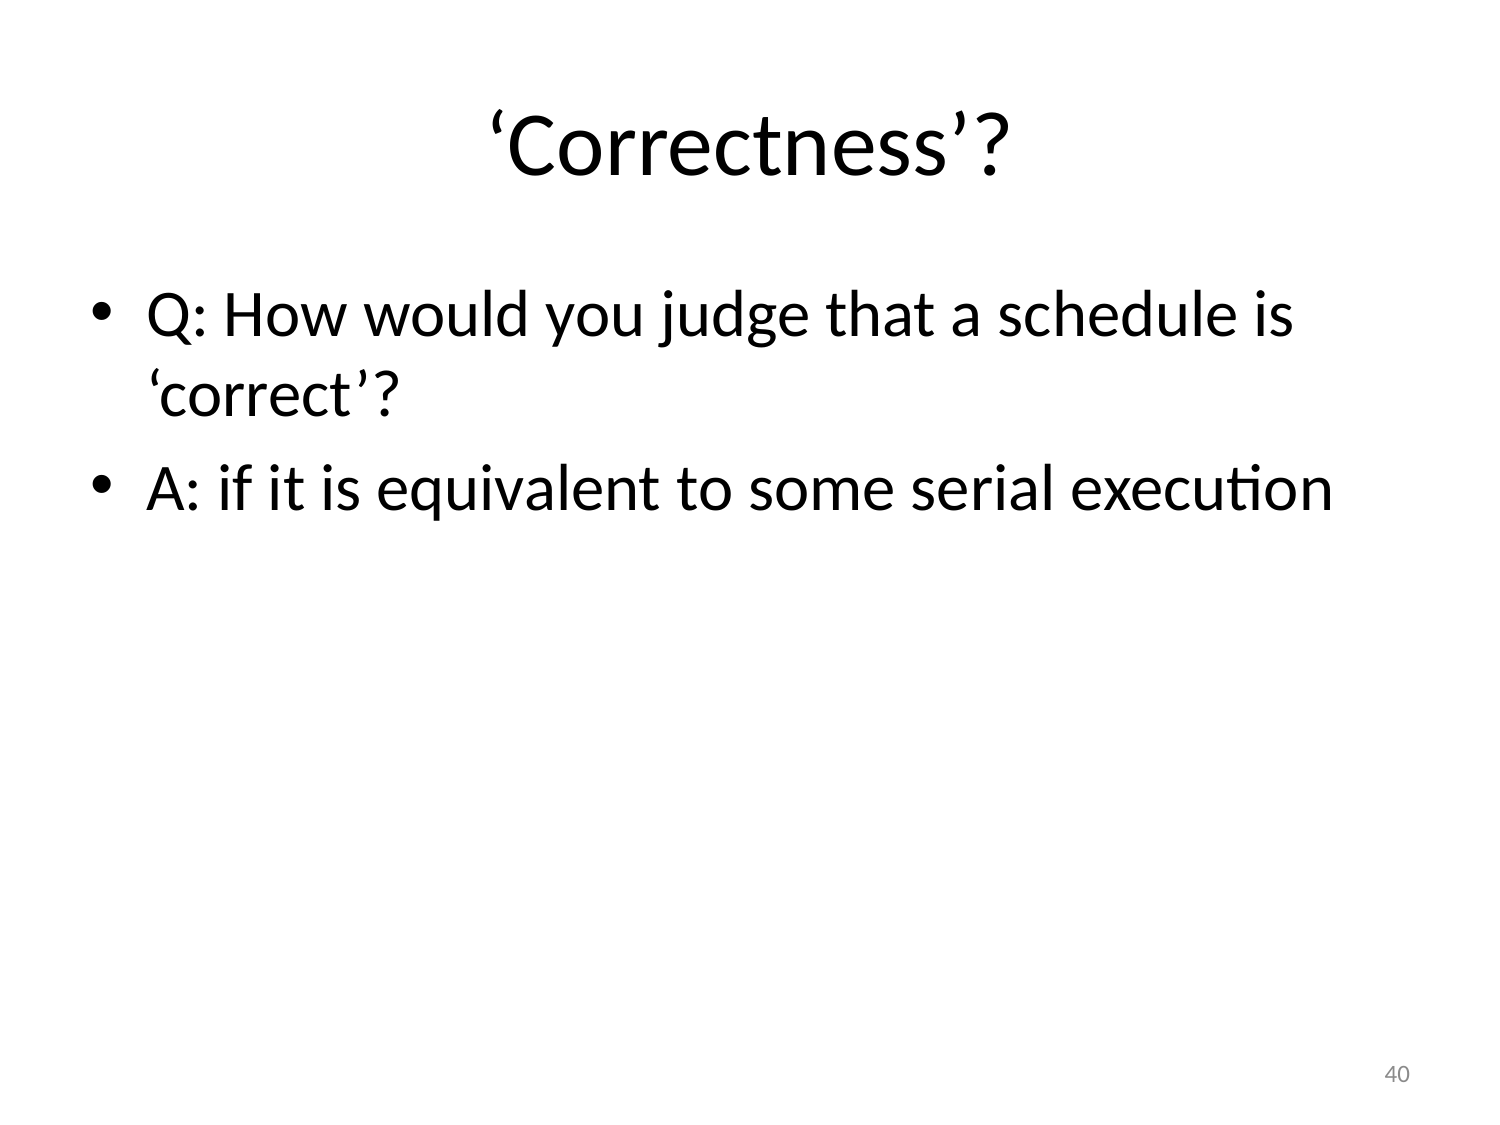

# ‘Correctness’?
Q: How would you judge that a schedule is ‘correct’?
A: if it is equivalent to some serial execution
40